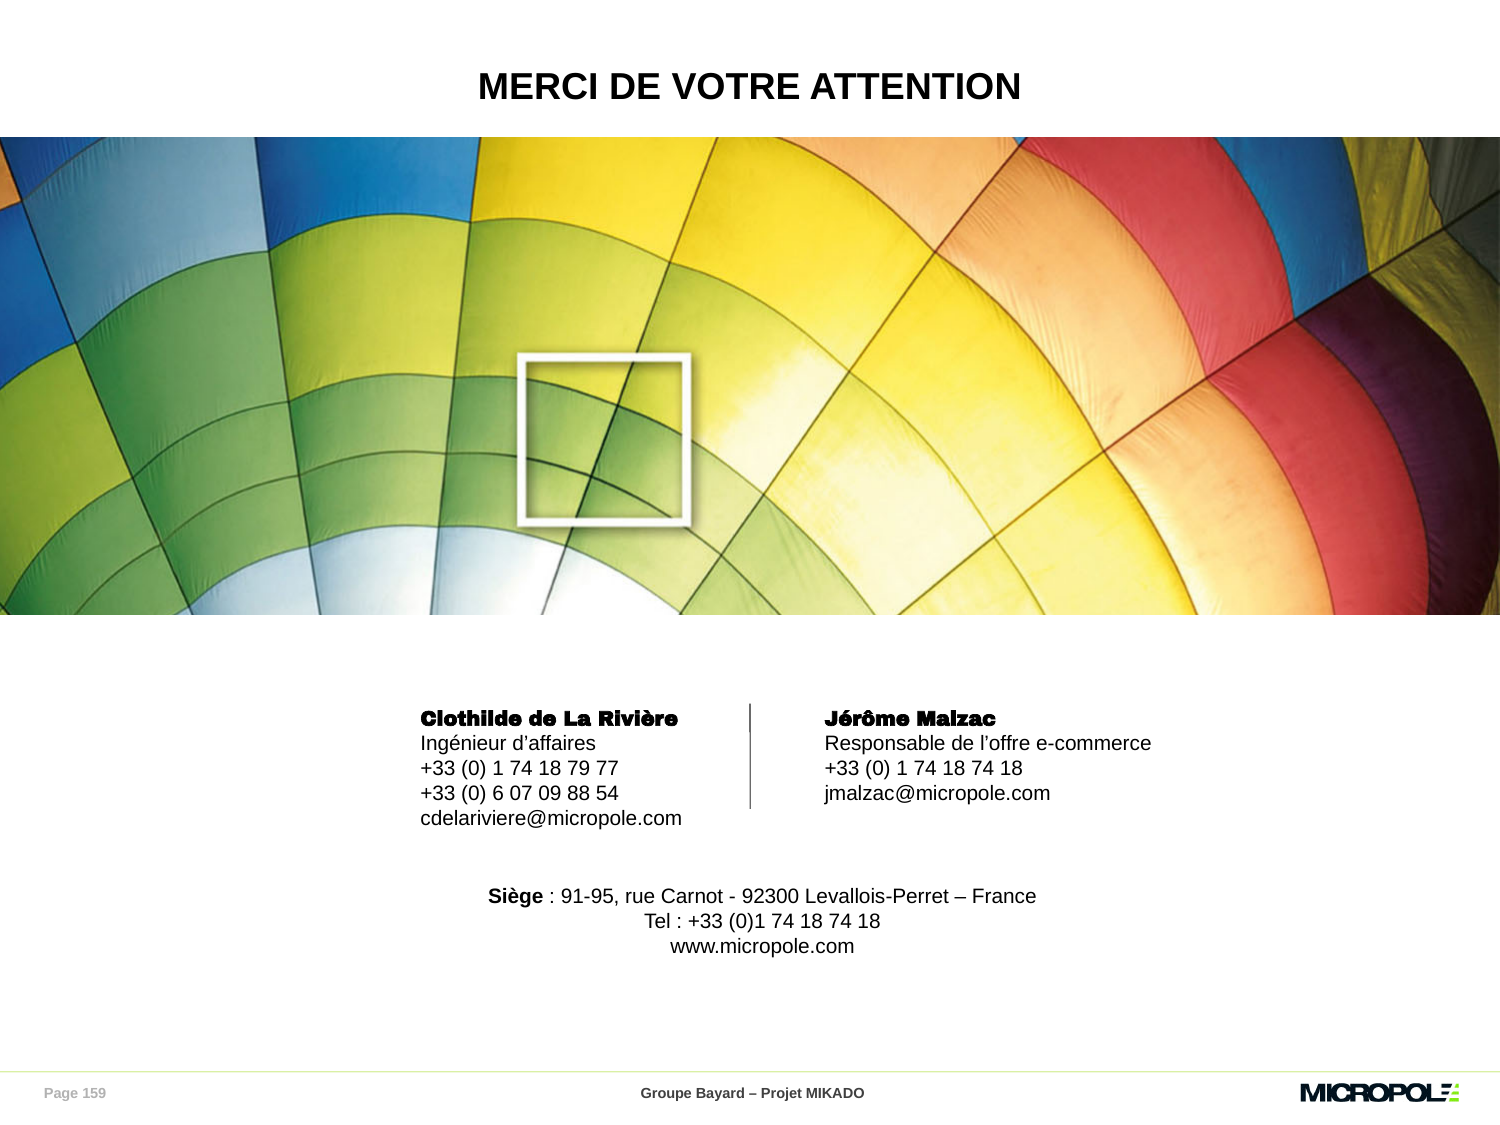

Clothilde de La Rivière
Ingénieur d’affaires
+33 (0) 1 74 18 79 77
+33 (0) 6 07 09 88 54
cdelariviere@micropole.com

Jérôme Malzac
Responsable de l’offre e-commerce
+33 (0) 1 74 18 74 18
jmalzac@micropole.com

Page 159
Groupe Bayard – Projet MIKADO